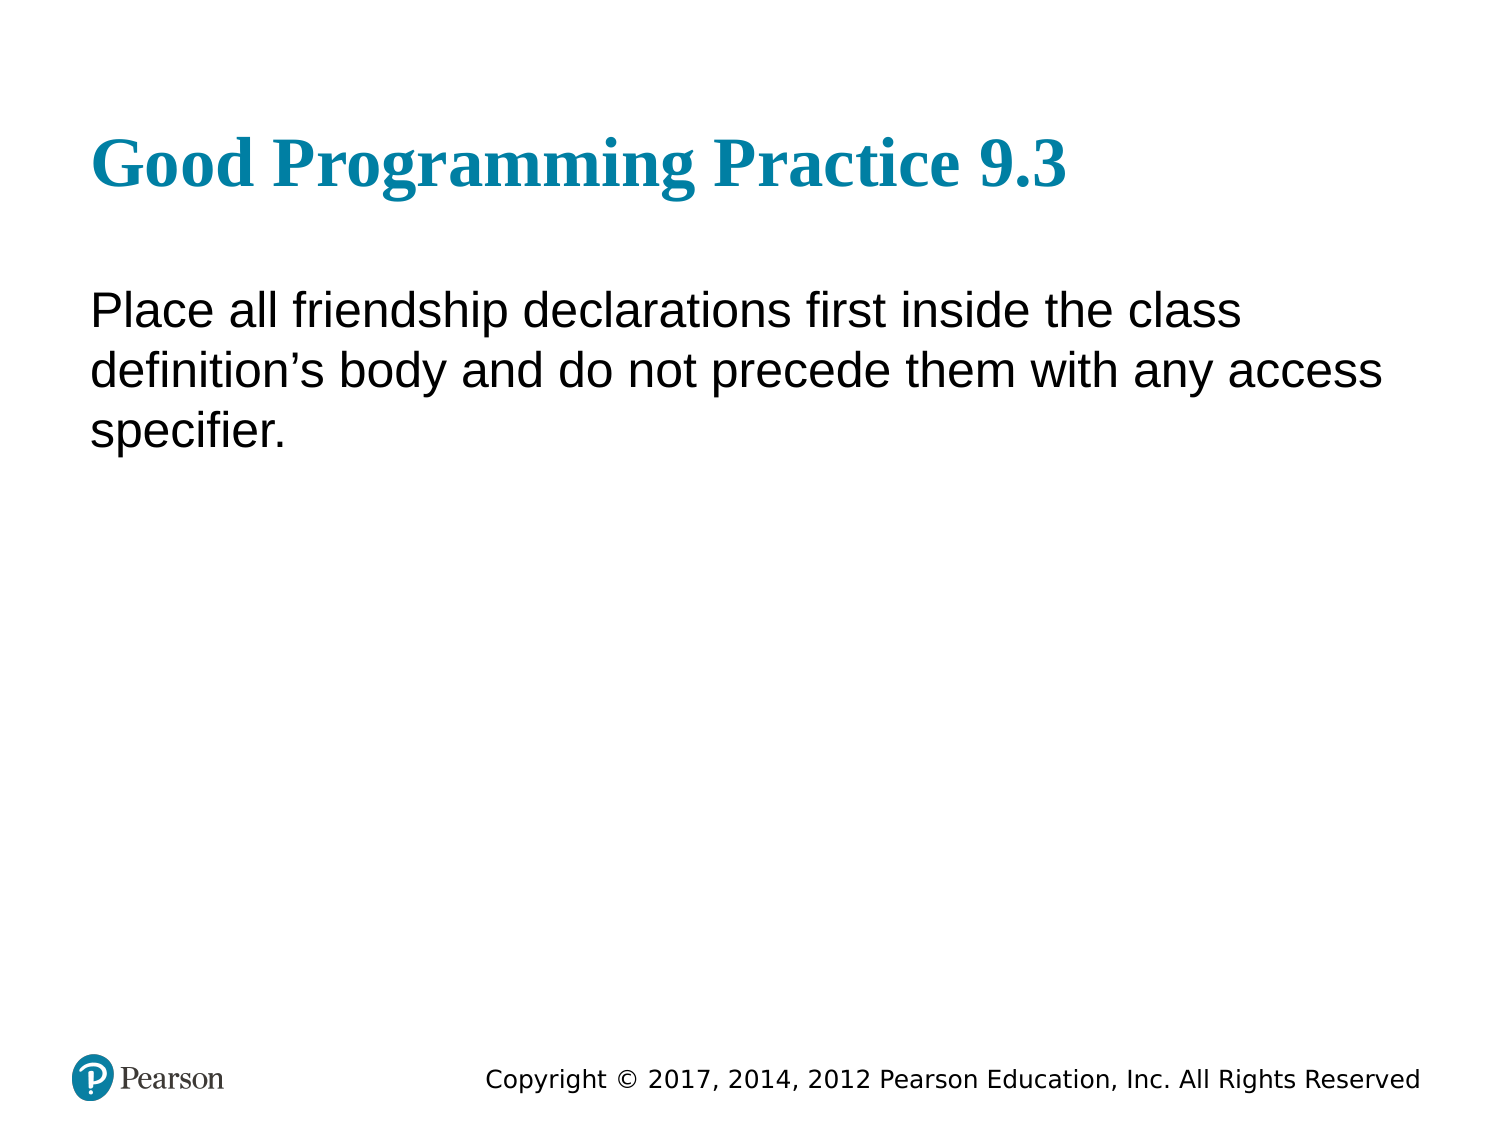

# Good Programming Practice 9.3
Place all friendship declarations first inside the class definition’s body and do not precede them with any access specifier.